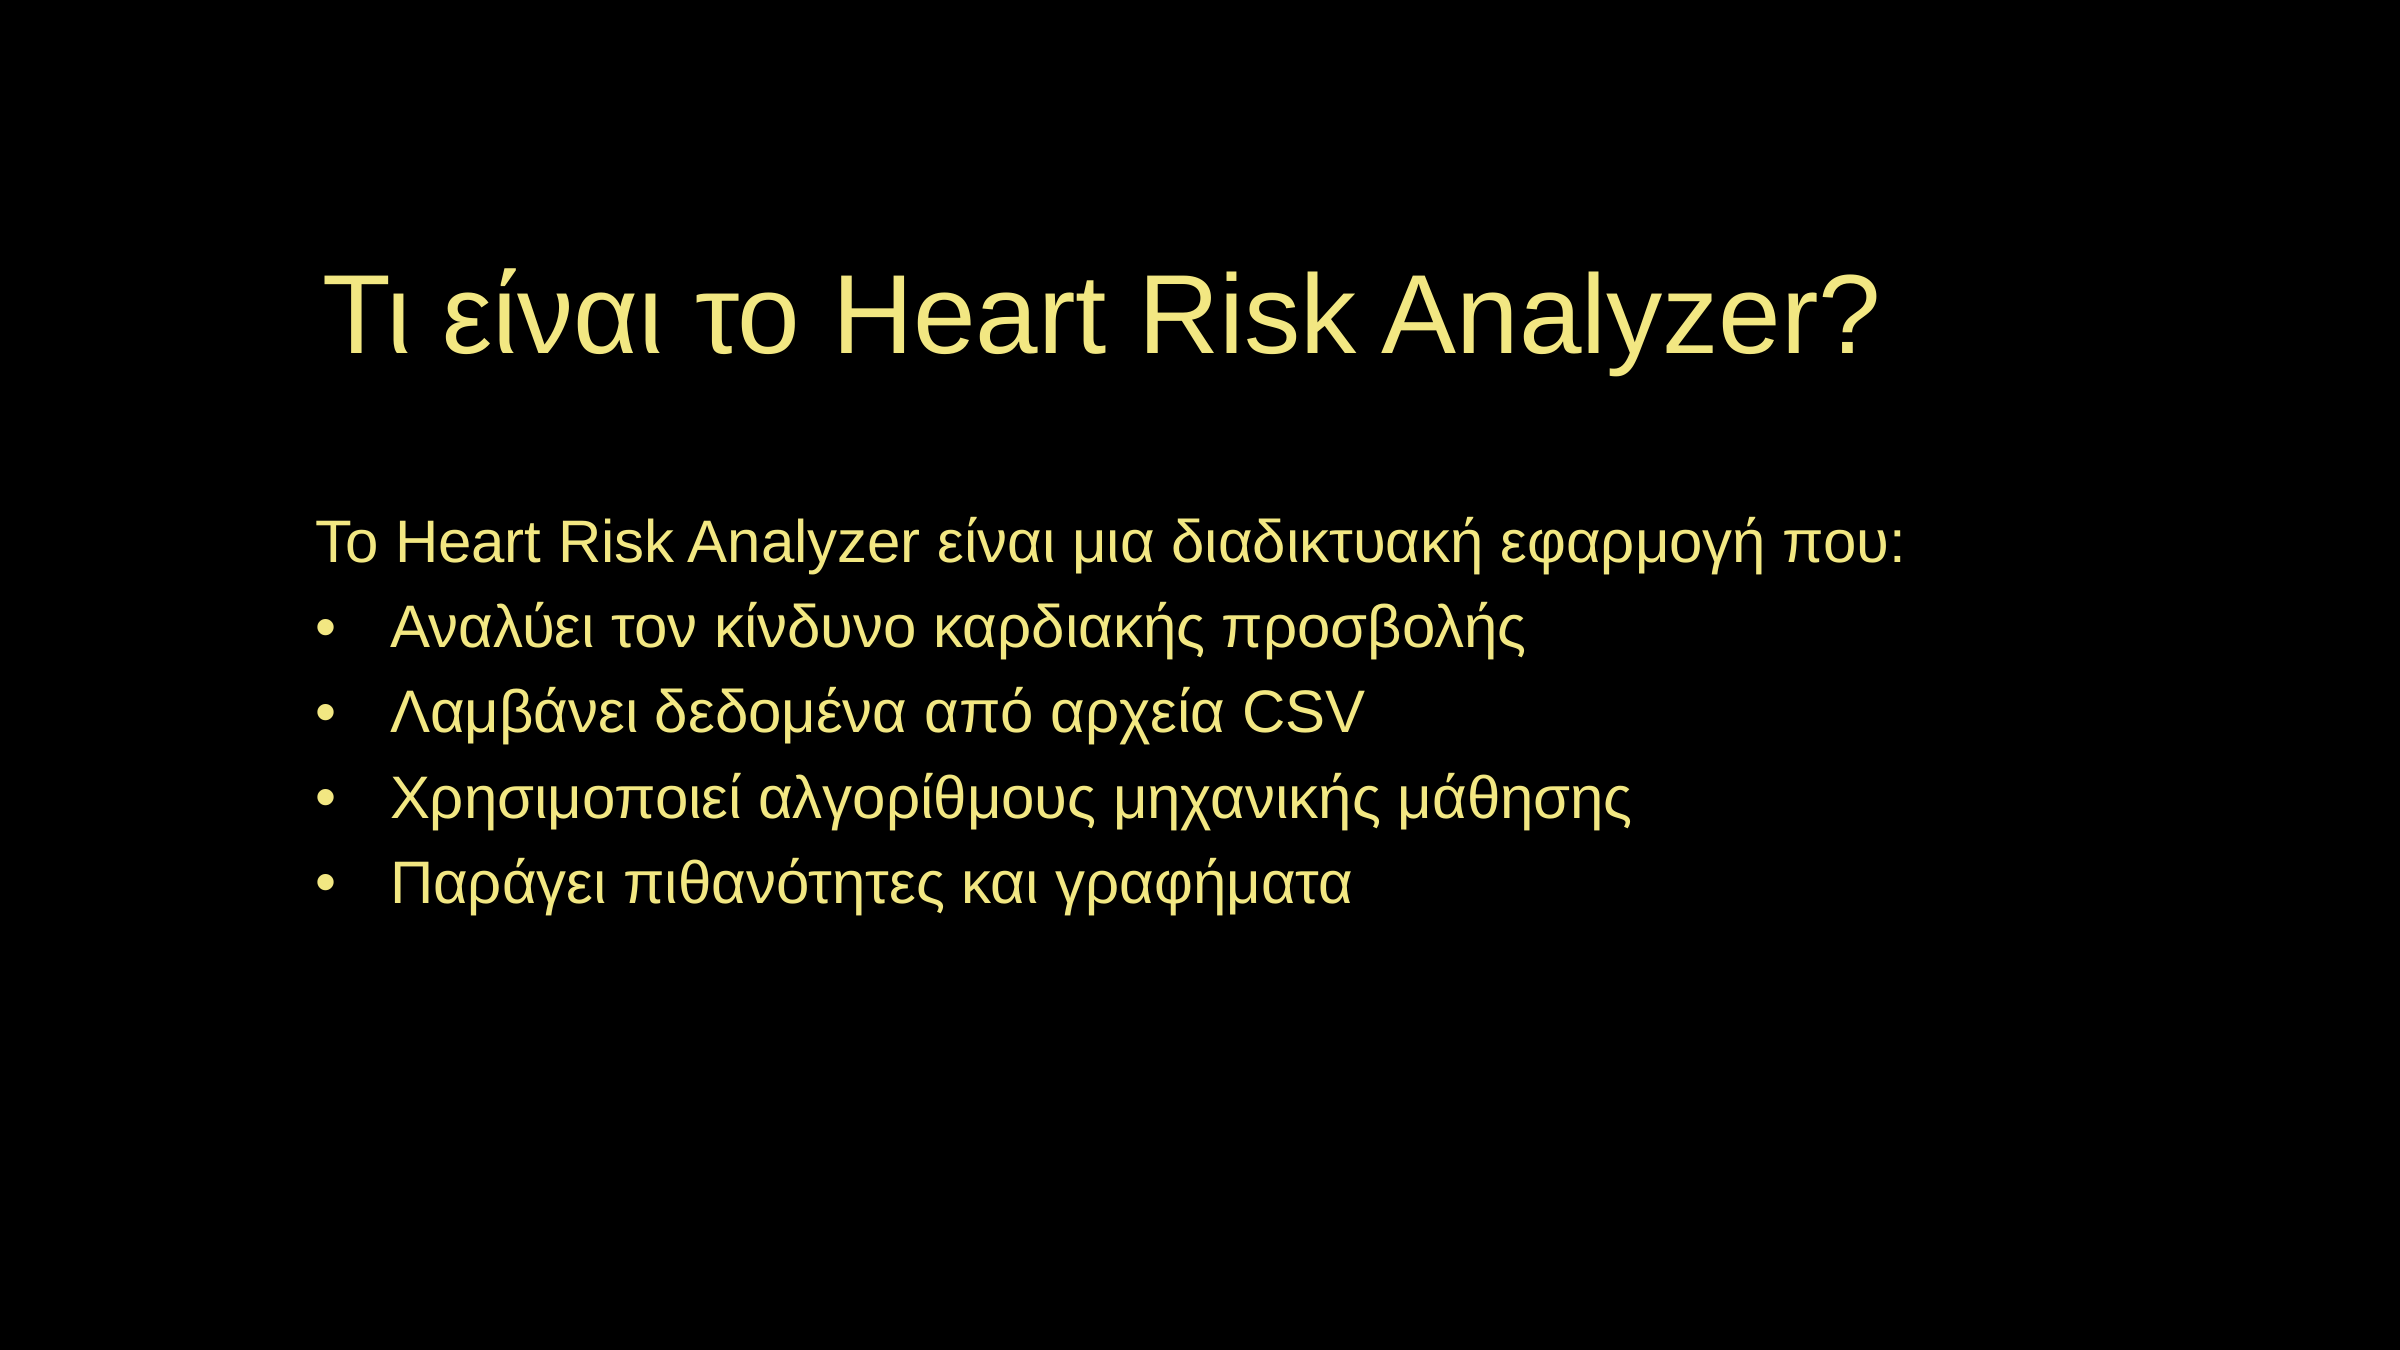

# Τι είναι το Heart Risk Analyzer?
Το Heart Risk Analyzer είναι μια διαδικτυακή εφαρμογή που:
Αναλύει τον κίνδυνο καρδιακής προσβολής
Λαμβάνει δεδομένα από αρχεία CSV
Χρησιμοποιεί αλγορίθμους μηχανικής μάθησης
Παράγει πιθανότητες και γραφήματα